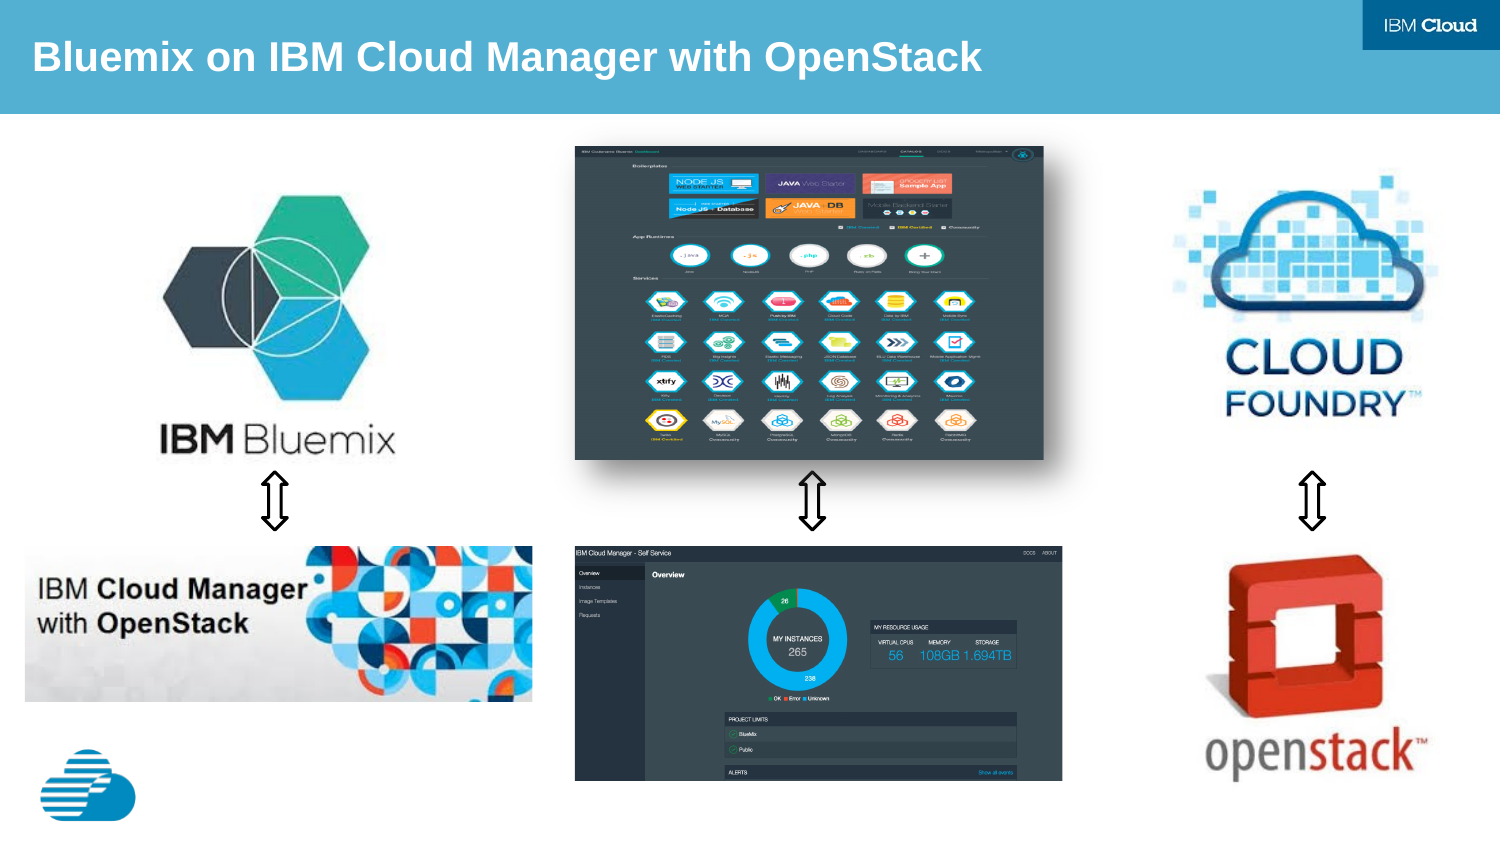

Bluemix on IBM Cloud Manager with OpenStack